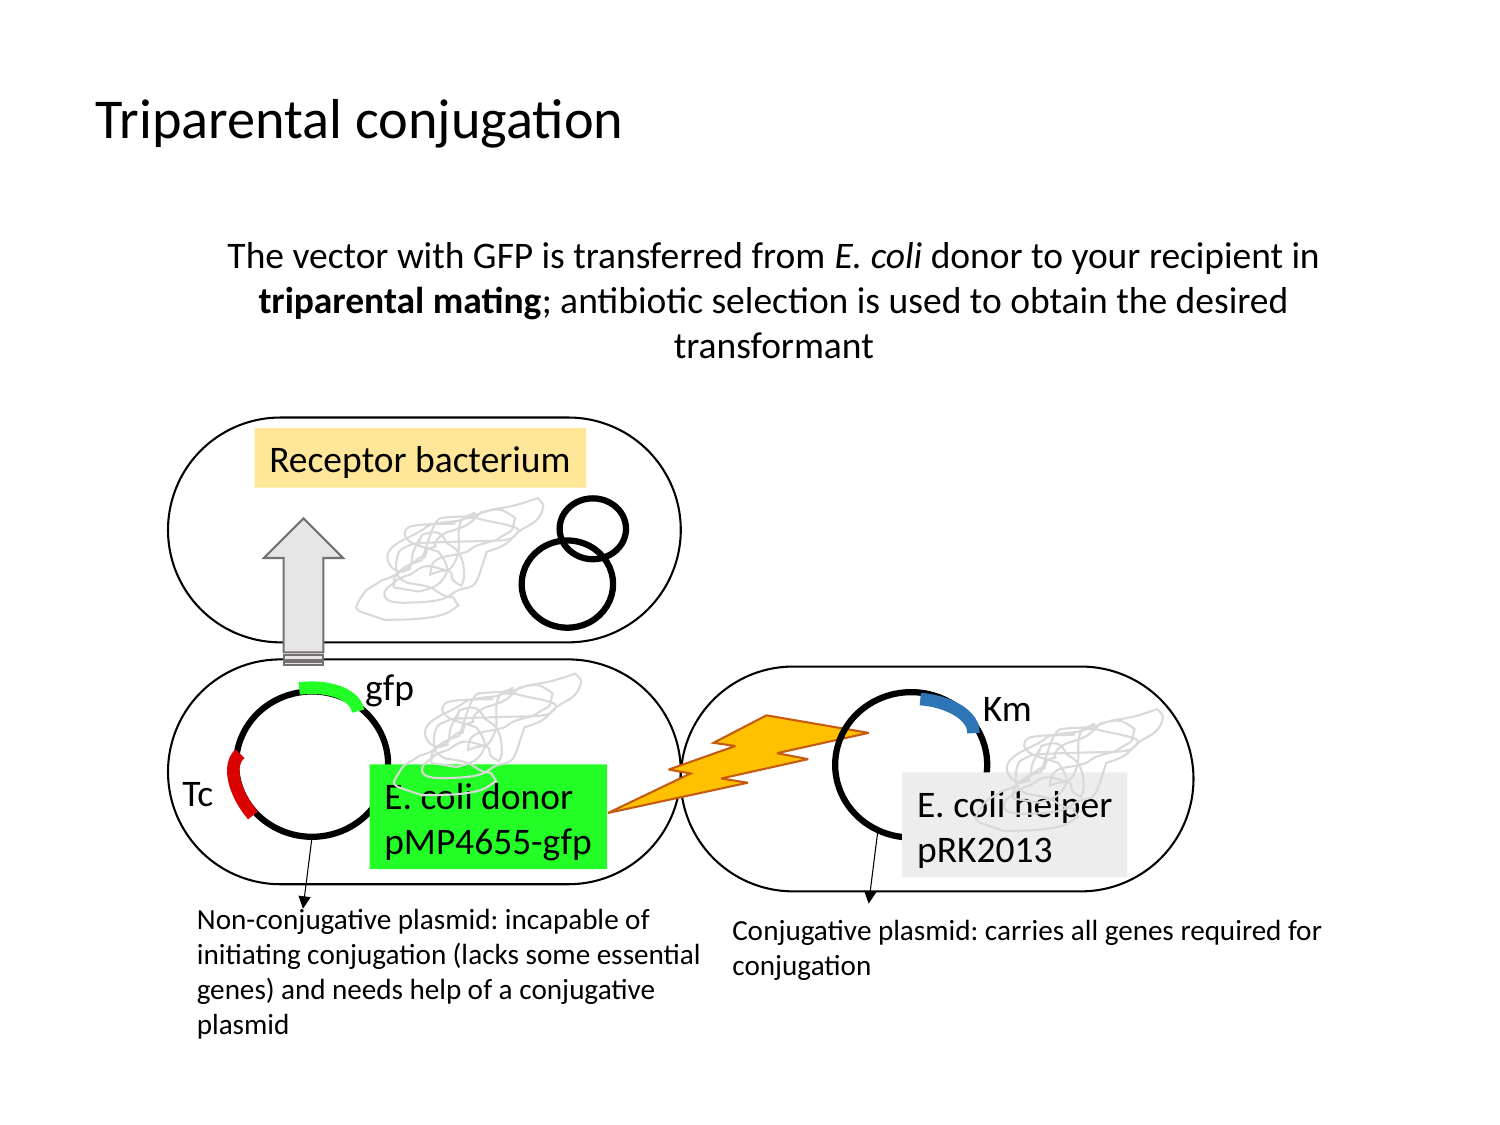

# Triparental conjugation
The vector with GFP is transferred from E. coli donor to your recipient in triparental mating; antibiotic selection is used to obtain the desired transformant

Receptor bacterium

gfp

Km

Tc
E. coli donor
pMP4655-gfp

E. coli helper
pRK2013
Non-conjugative plasmid: incapable of initiating conjugation (lacks some essential genes) and needs help of a conjugative plasmid
Conjugative plasmid: carries all genes required for conjugation